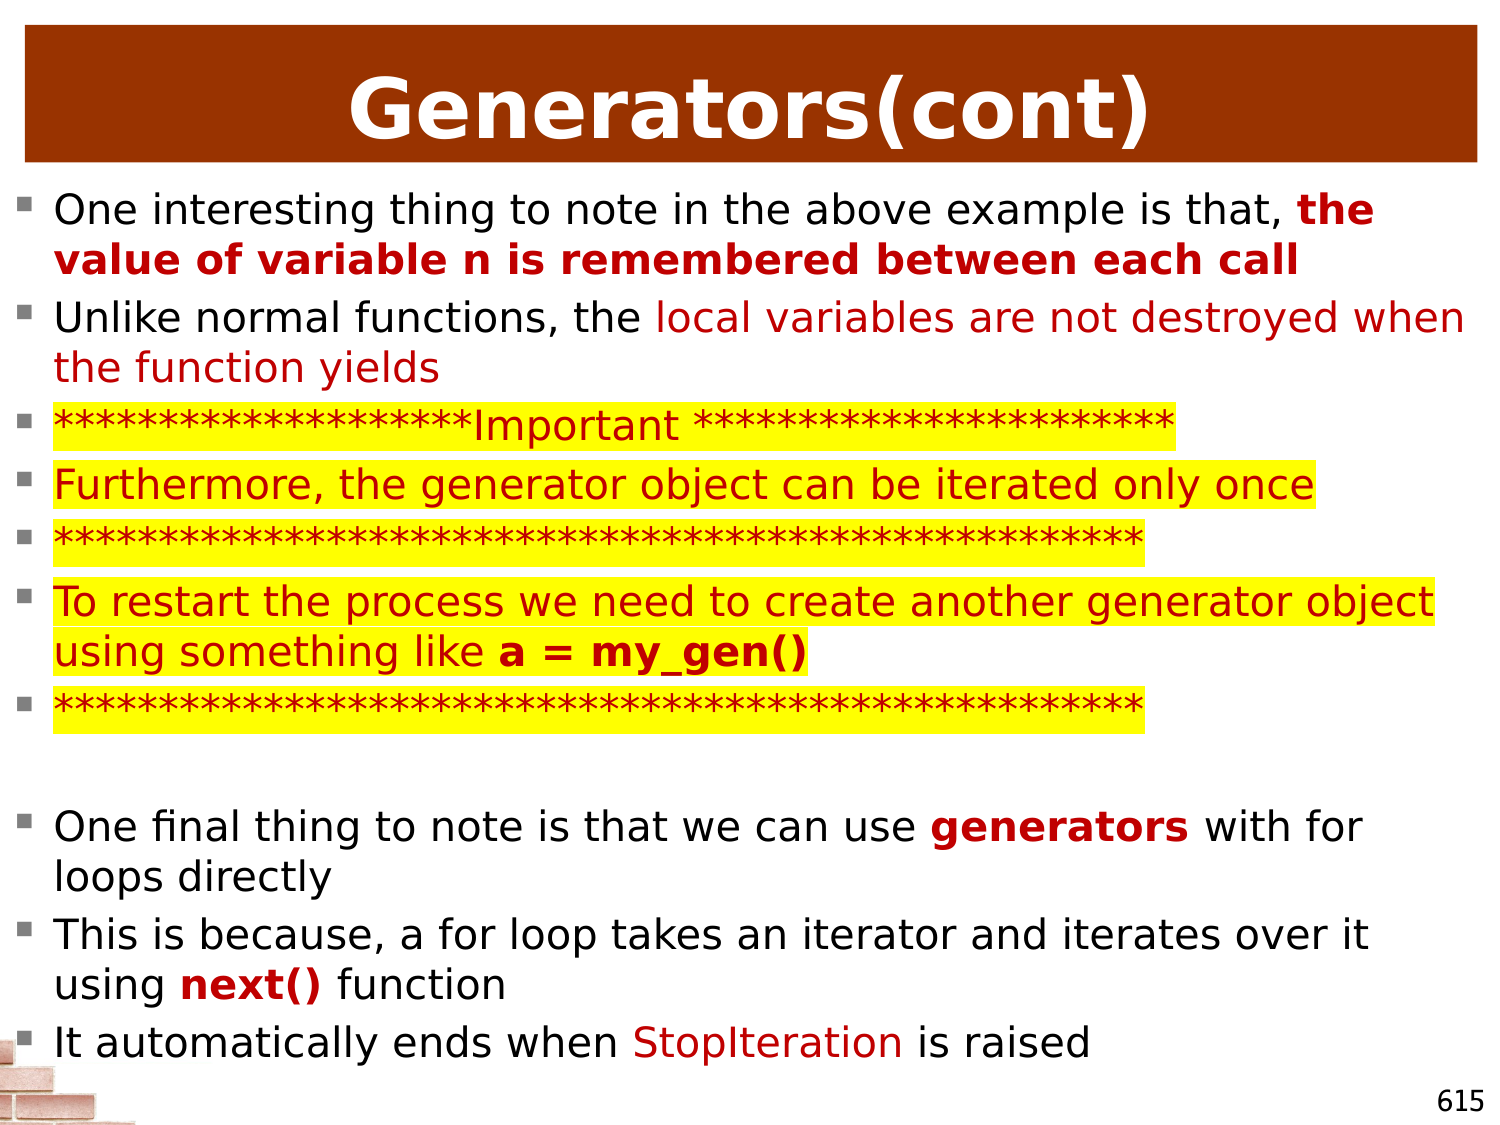

# Generators(cont)
One interesting thing to note in the above example is that, the value of variable n is remembered between each call
Unlike normal functions, the local variables are not destroyed when the function yields
********************Important ***********************
Furthermore, the generator object can be iterated only once
****************************************************
To restart the process we need to create another generator object using something like a = my_gen()
****************************************************

One final thing to note is that we can use generators with for loops directly
This is because, a for loop takes an iterator and iterates over it using next() function
It automatically ends when StopIteration is raised
615